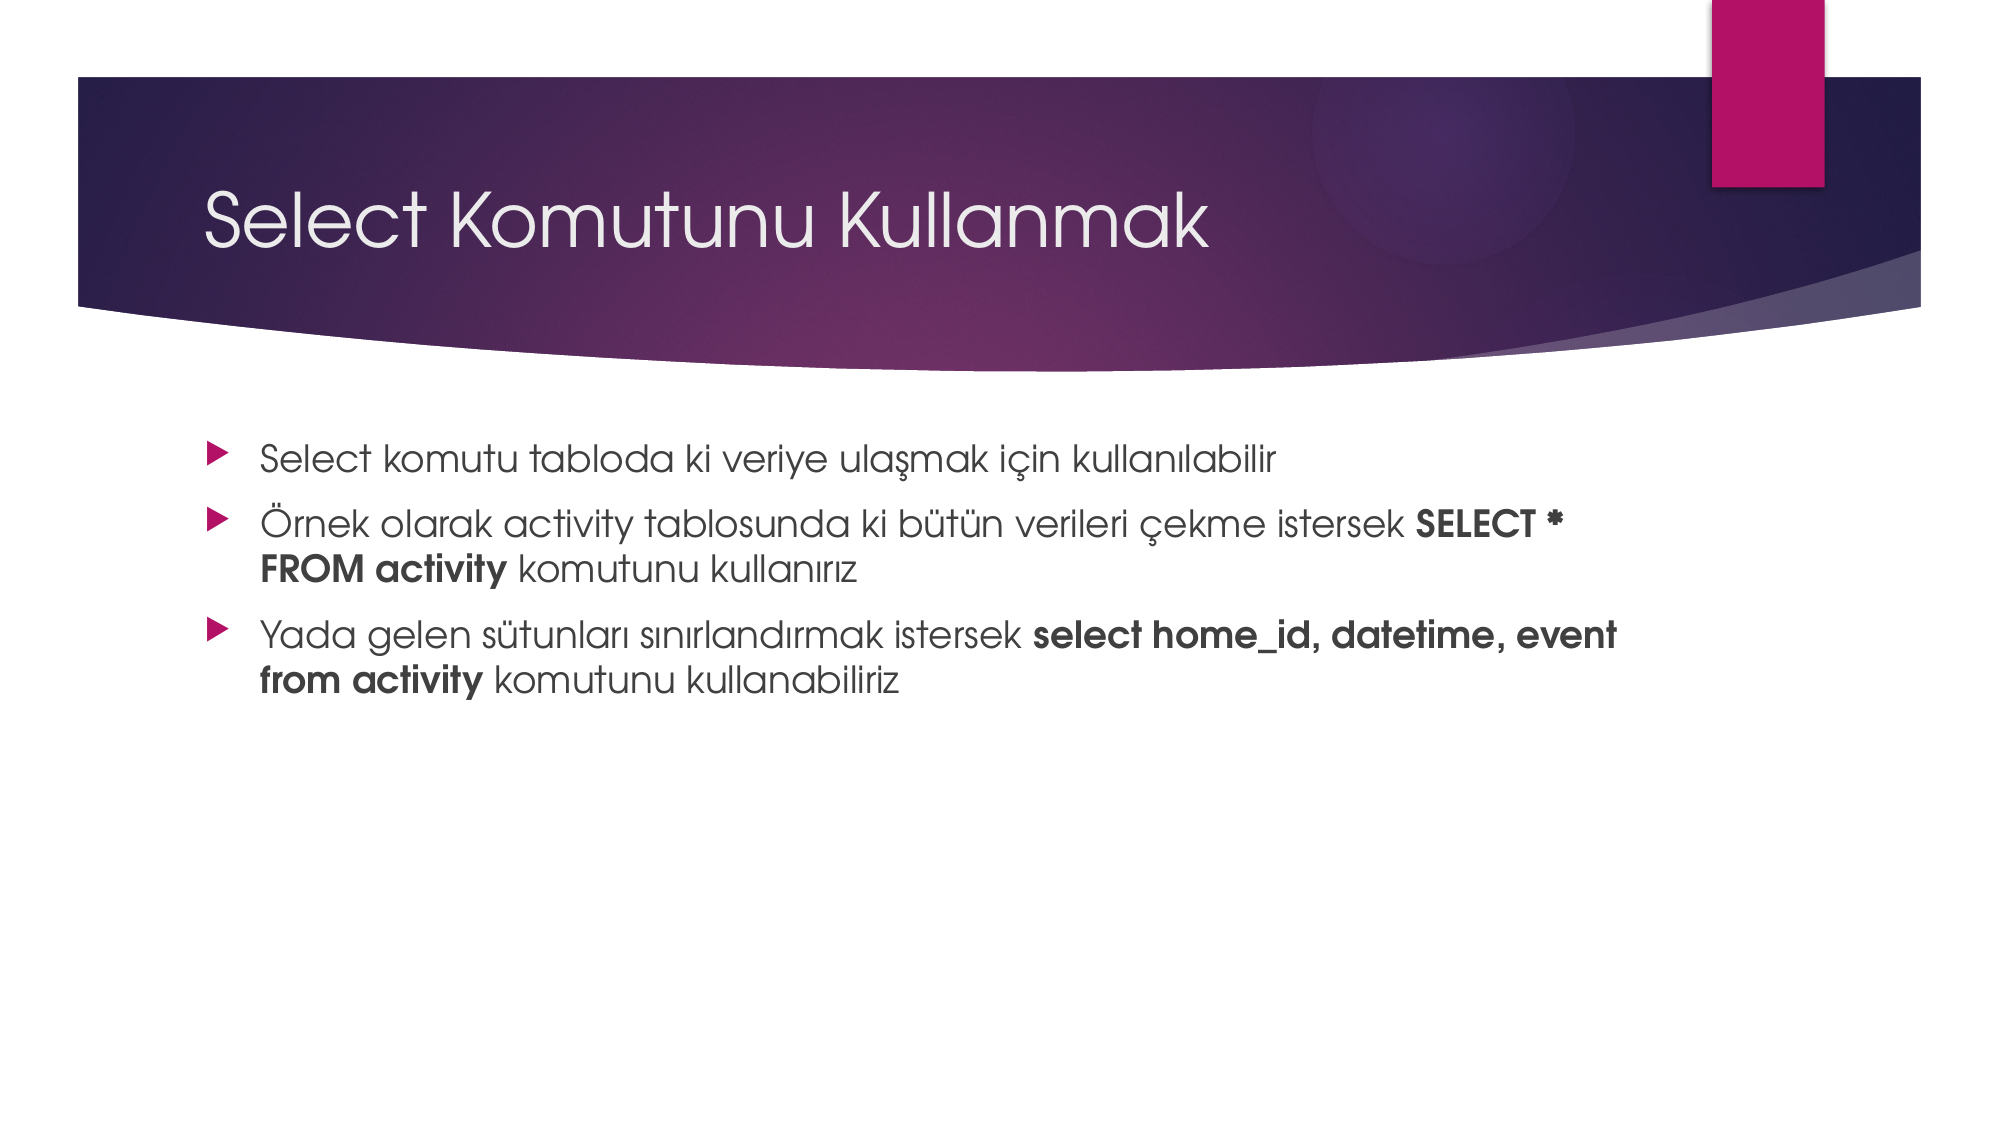

# Select Komutunu Kullanmak
Select komutu tabloda ki veriye ulaşmak için kullanılabilir
Örnek olarak activity tablosunda ki bütün verileri çekme istersek SELECT * FROM activity komutunu kullanırız
Yada gelen sütunları sınırlandırmak istersek select home_id, datetime, event from activity komutunu kullanabiliriz